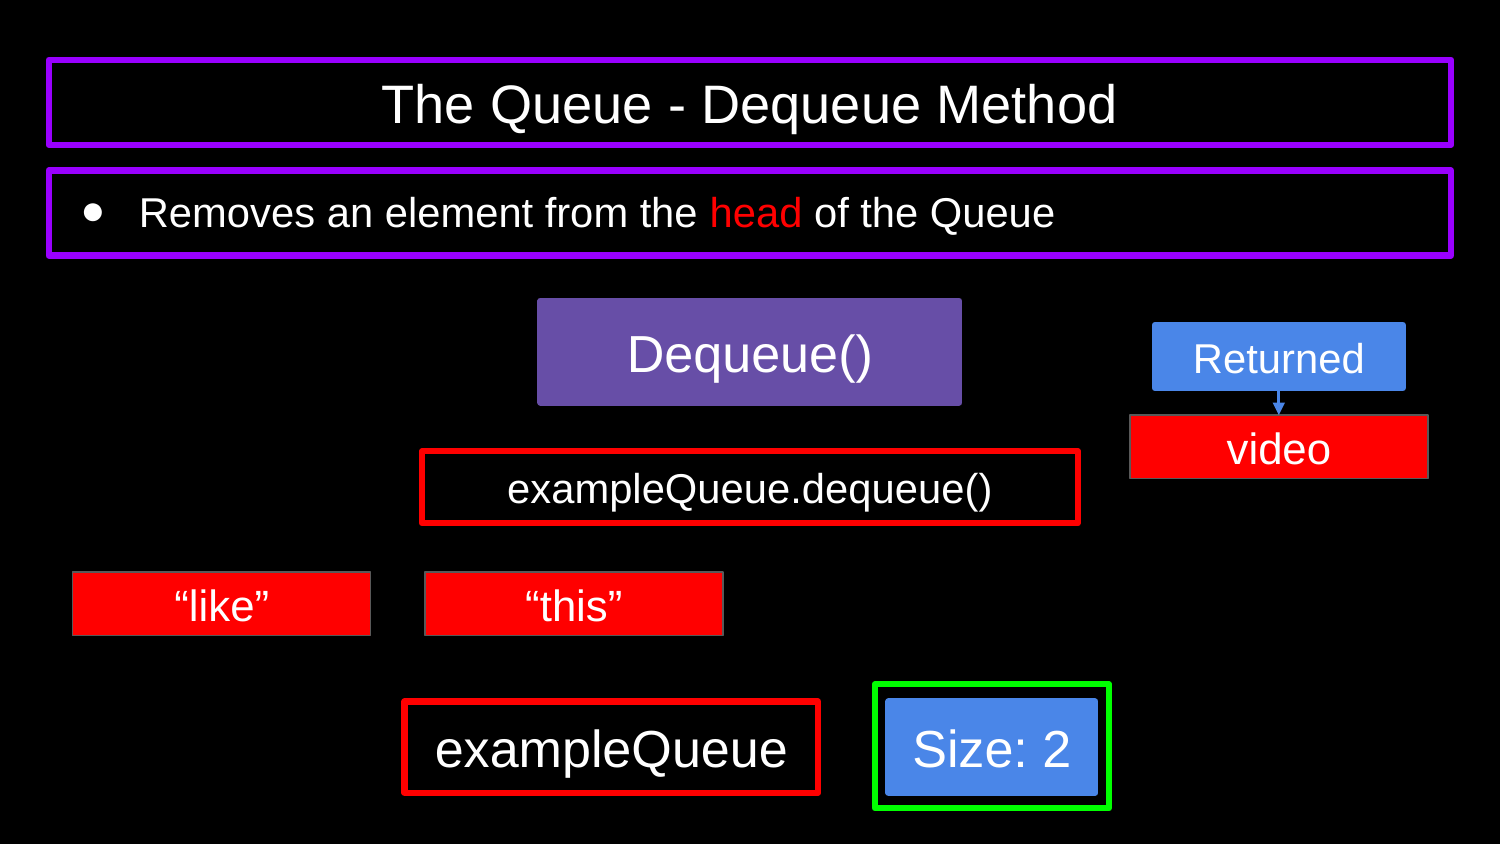

# The Queue - Dequeue Method
Removes an element from the head of the Queue
Dequeue()
Returned
video
exampleQueue.dequeue()
“like”
“this”

exampleQueue
Size: 2